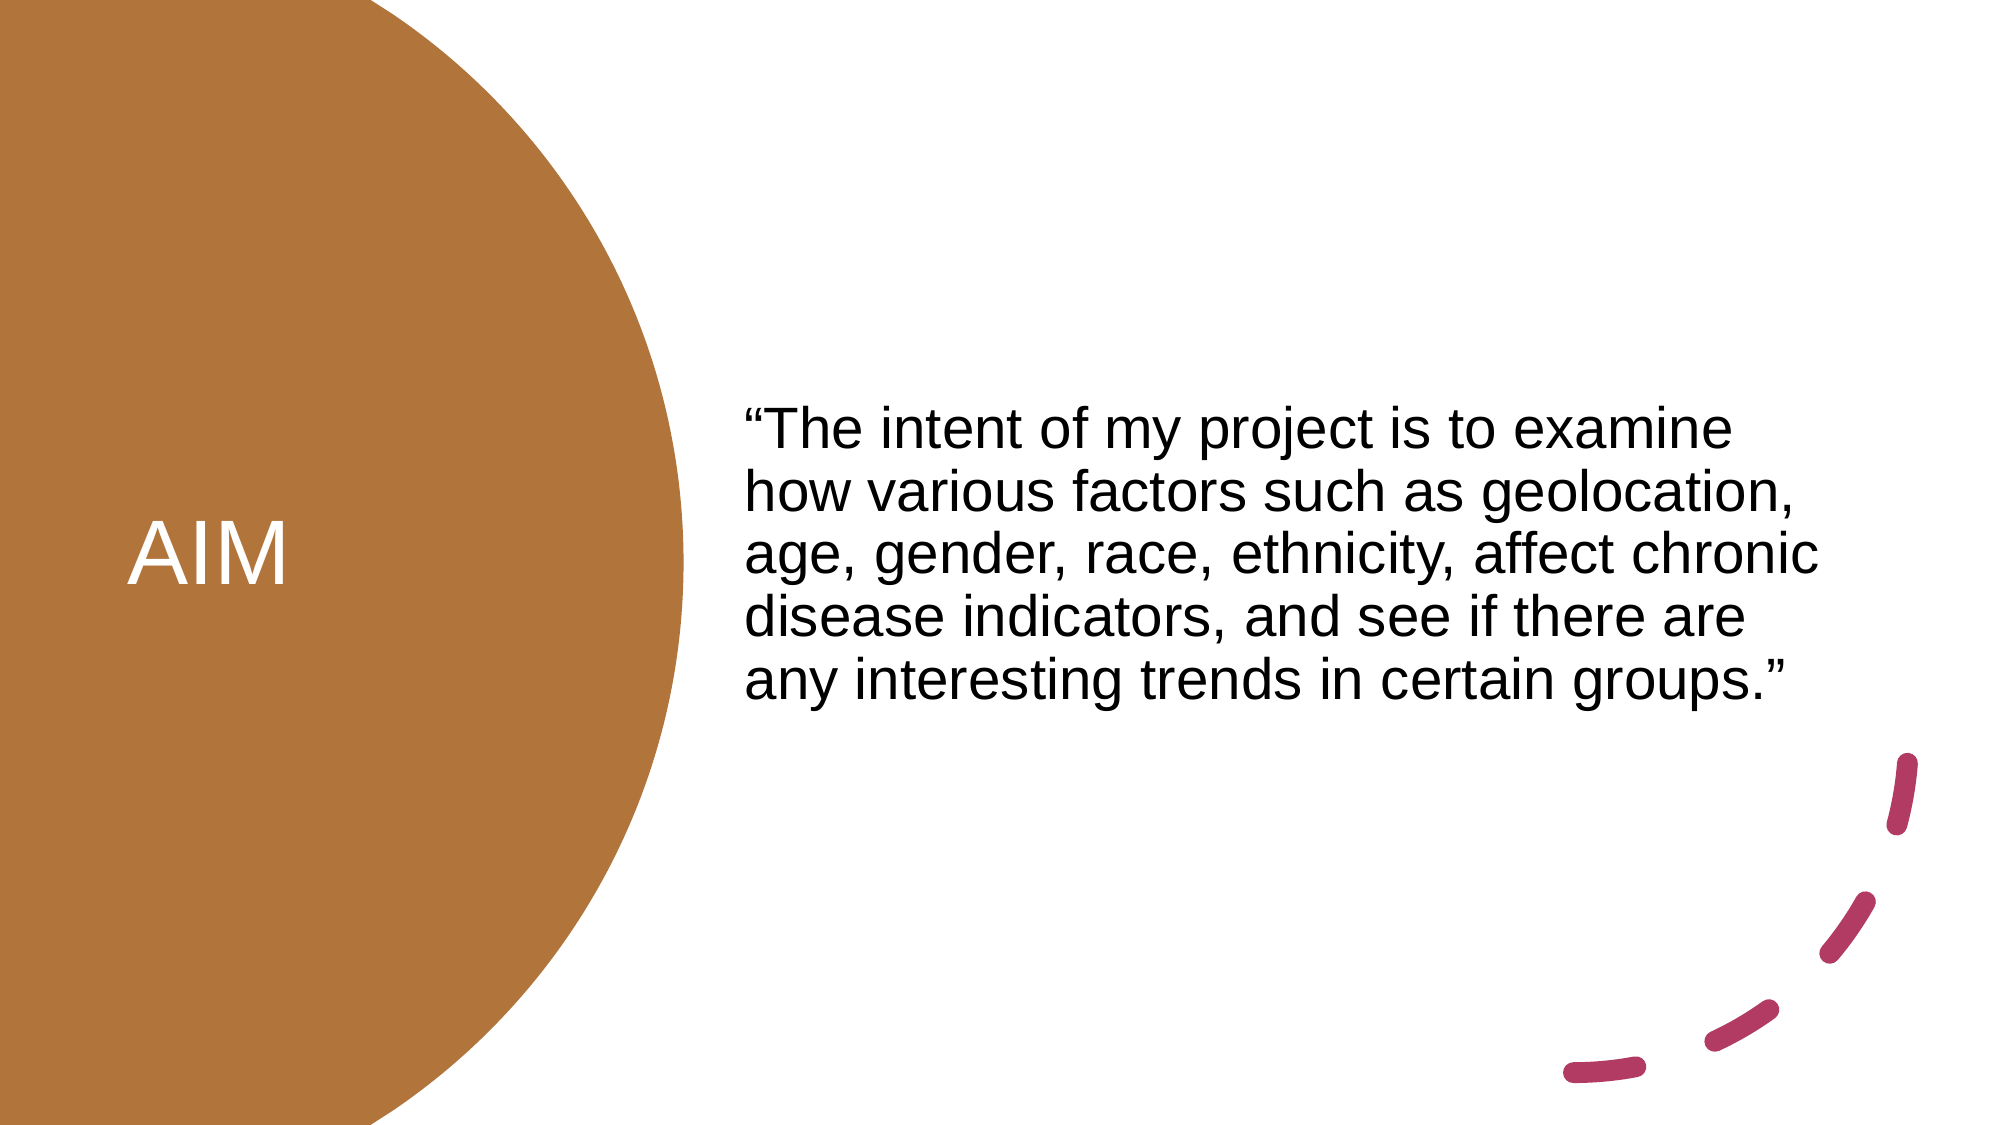

“The intent of my project is to examine how various factors such as geolocation, age, gender, race, ethnicity, affect chronic disease indicators, and see if there are any interesting trends in certain groups.”
# AIM